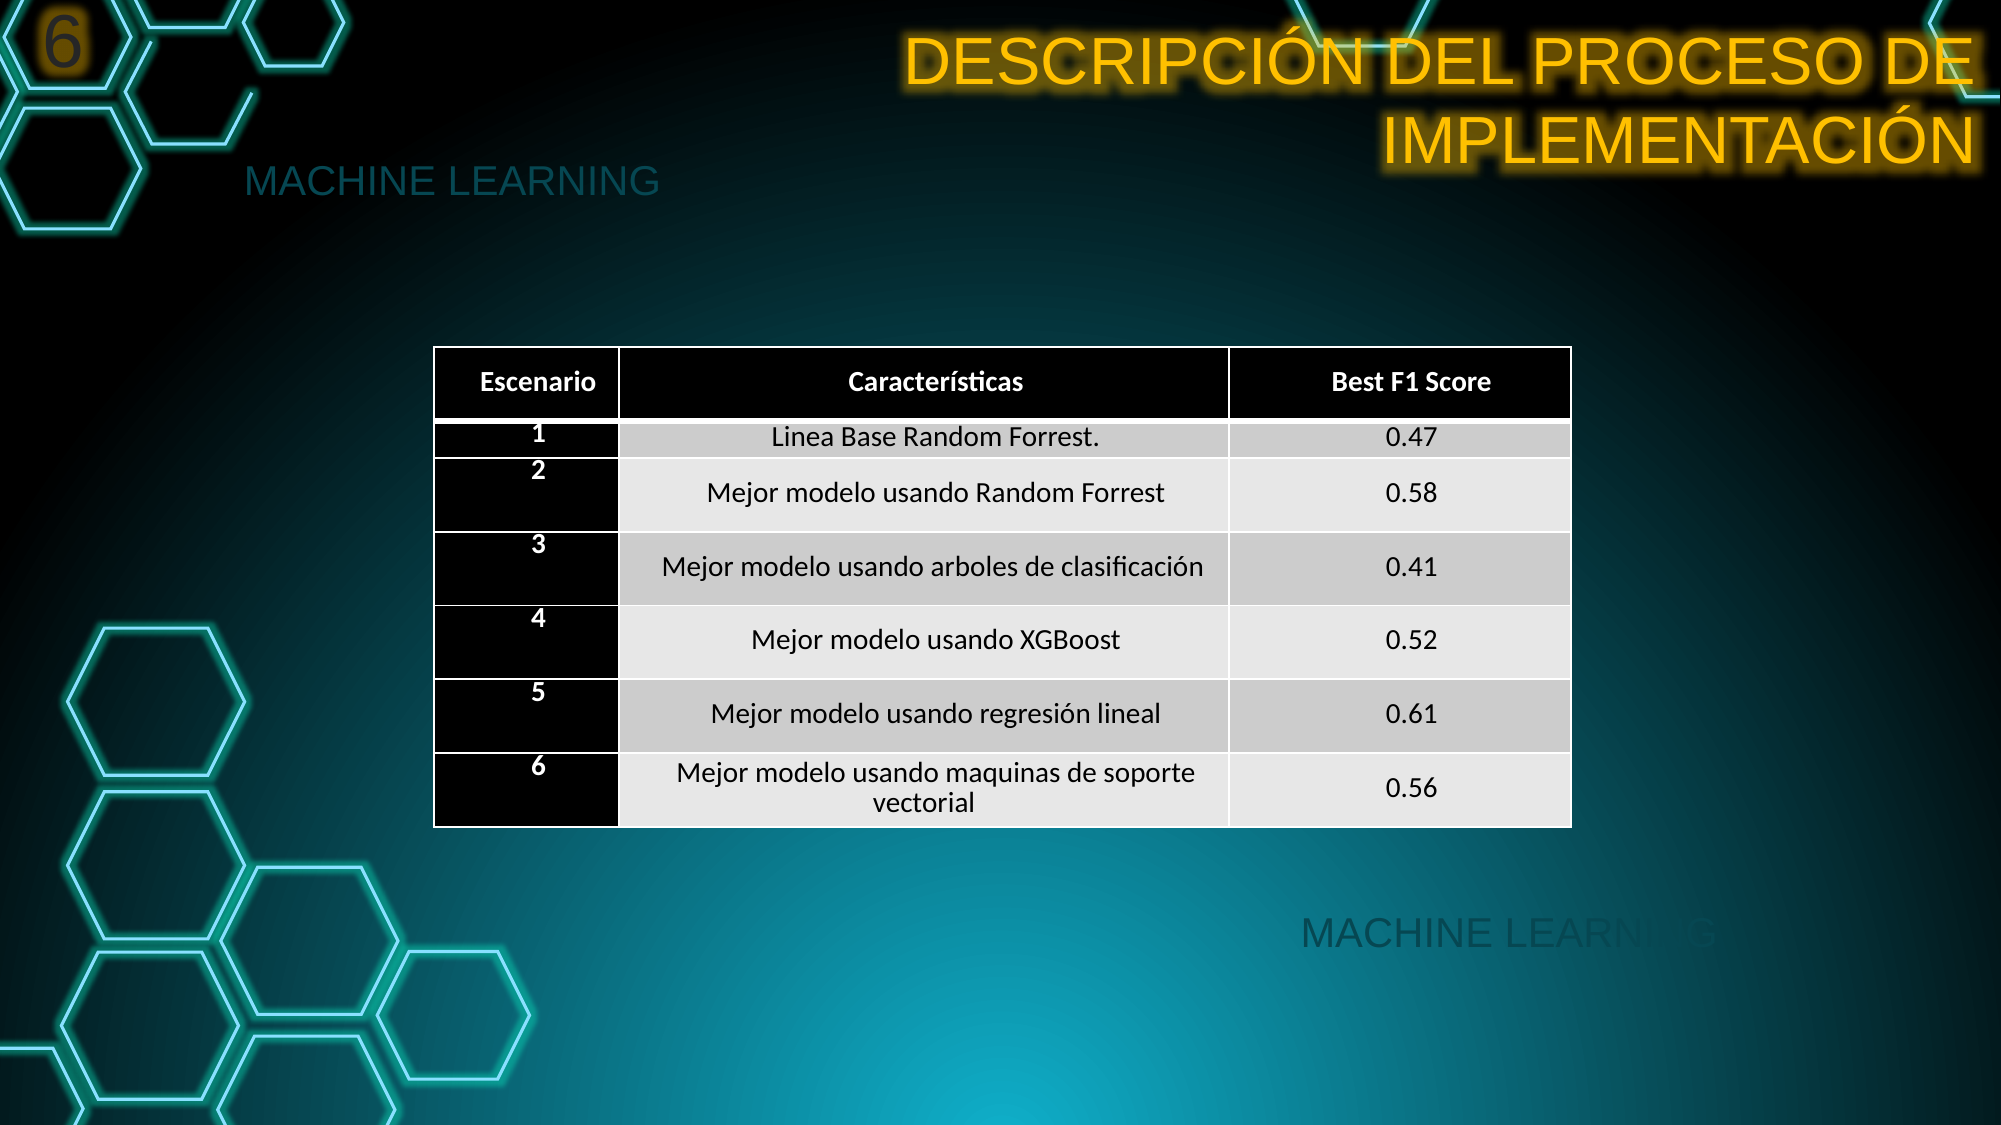

6

DESCRIPCIÓN DEL PROCESO DE IMPLEMENTACIÓN

MACHINE LEARNING

| Escenario | Características | Best F1 Score |
| --- | --- | --- |
| 1 | Linea Base Random Forrest. | 0.47 |
| 2 | Mejor modelo usando Random Forrest | 0.58 |
| 3 | Mejor modelo usando arboles de clasificación | 0.41 |
| 4 | Mejor modelo usando XGBoost | 0.52 |
| 5 | Mejor modelo usando regresión lineal | 0.61 |
| 6 | Mejor modelo usando maquinas de soporte vectorial | 0.56 |

MACHINE LEARNING